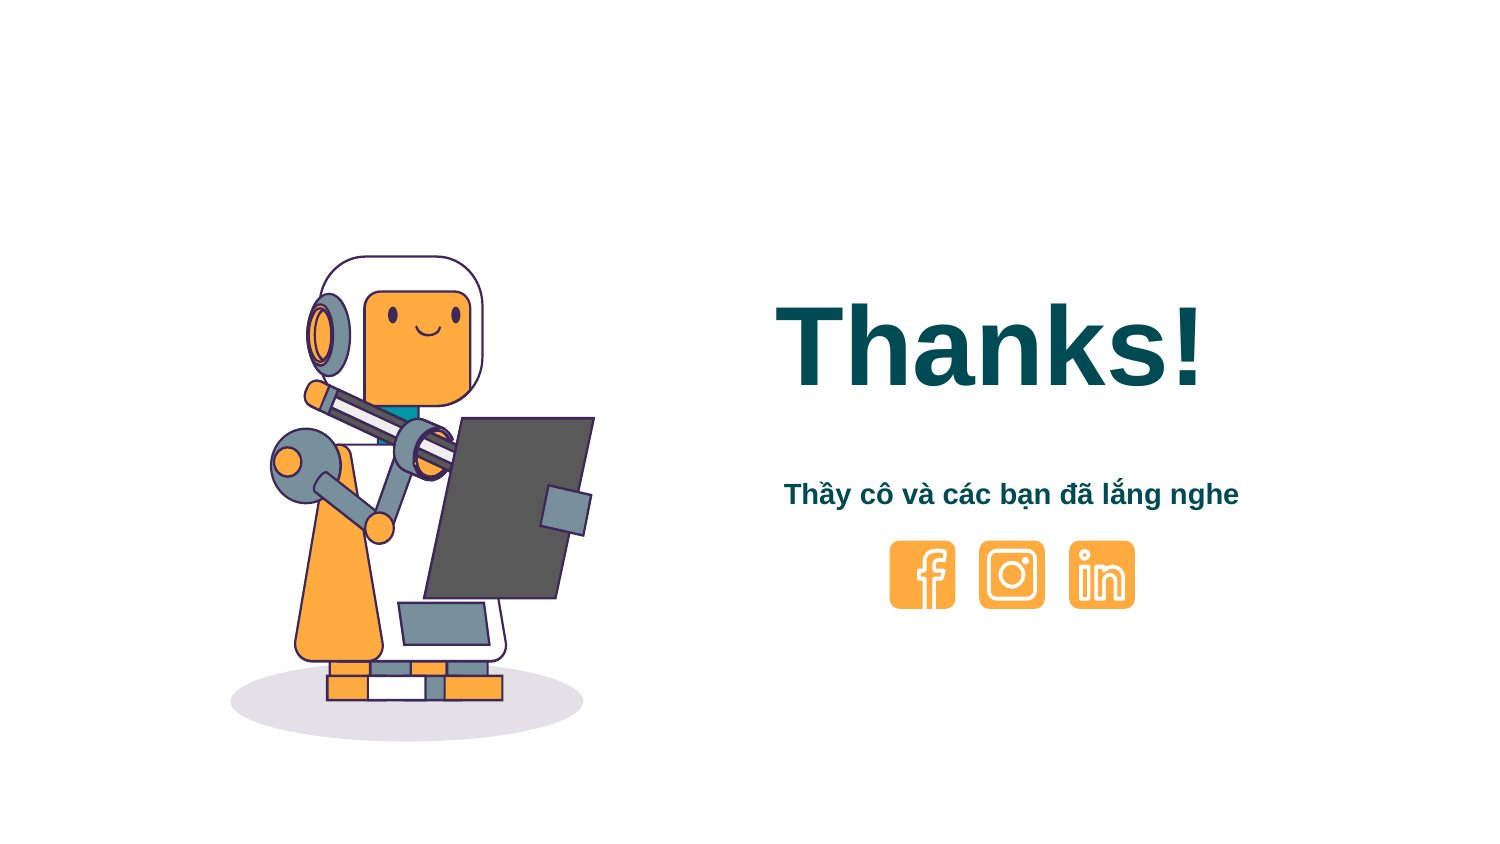

Thanks!
Thầy cô và các bạn đã lắng nghe